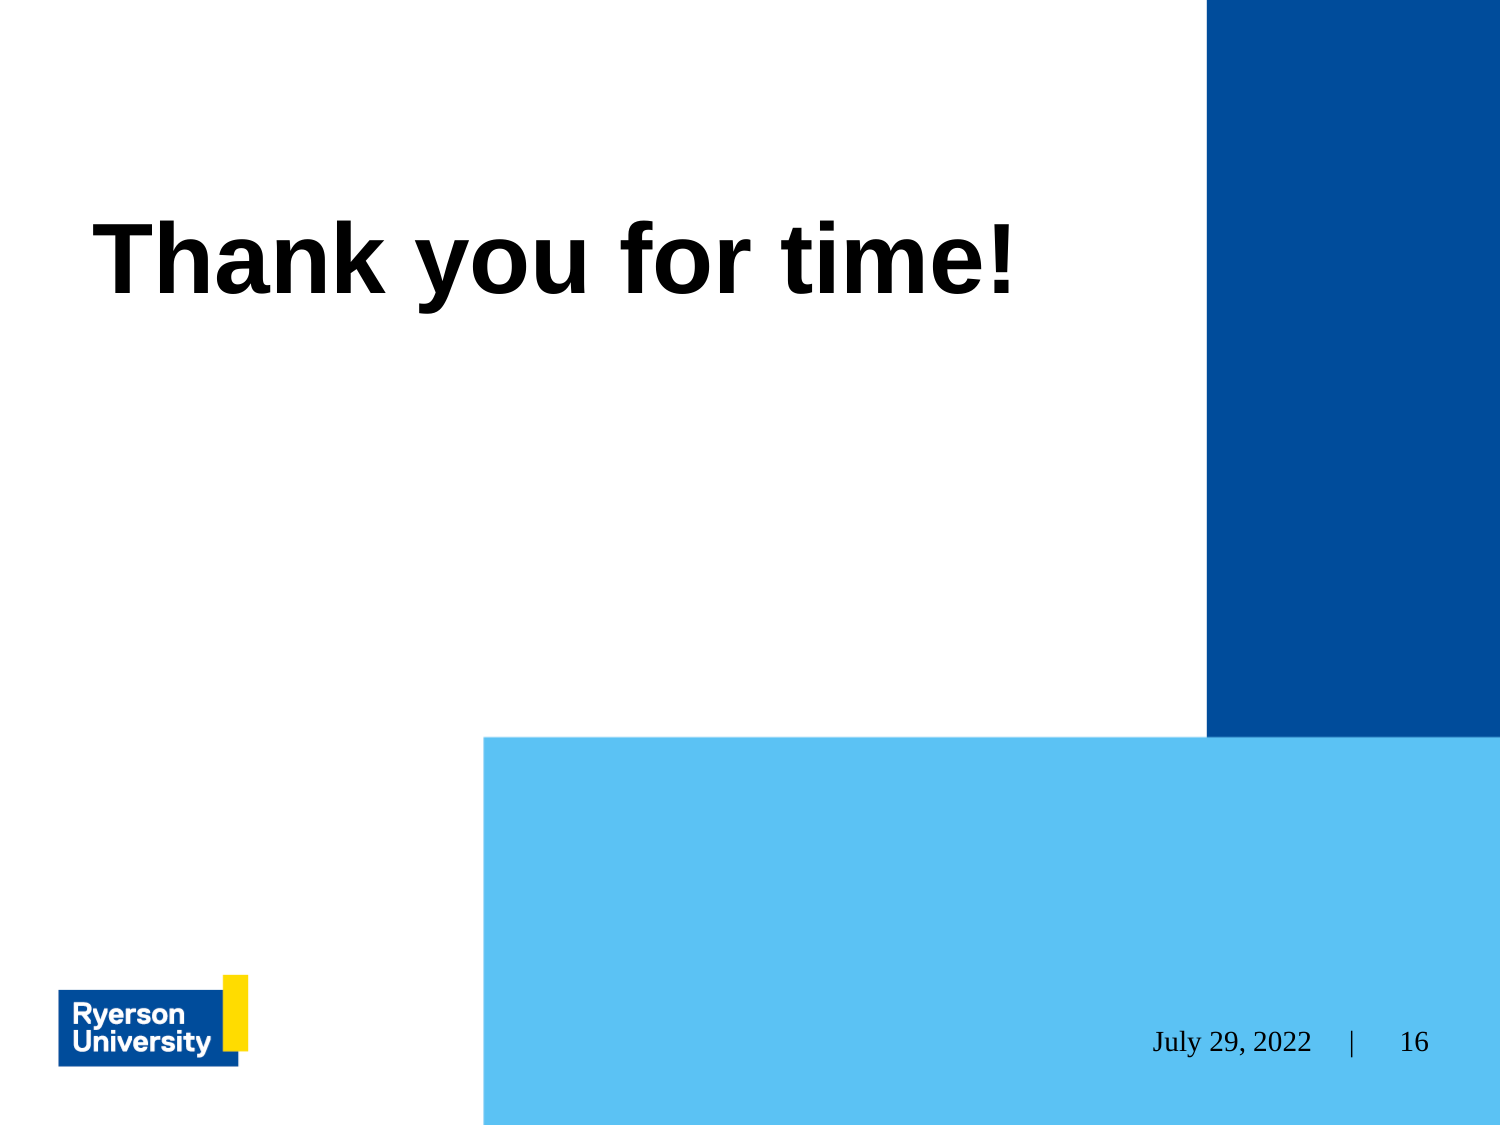

# Thank you for time!
16
July 29, 2022     |